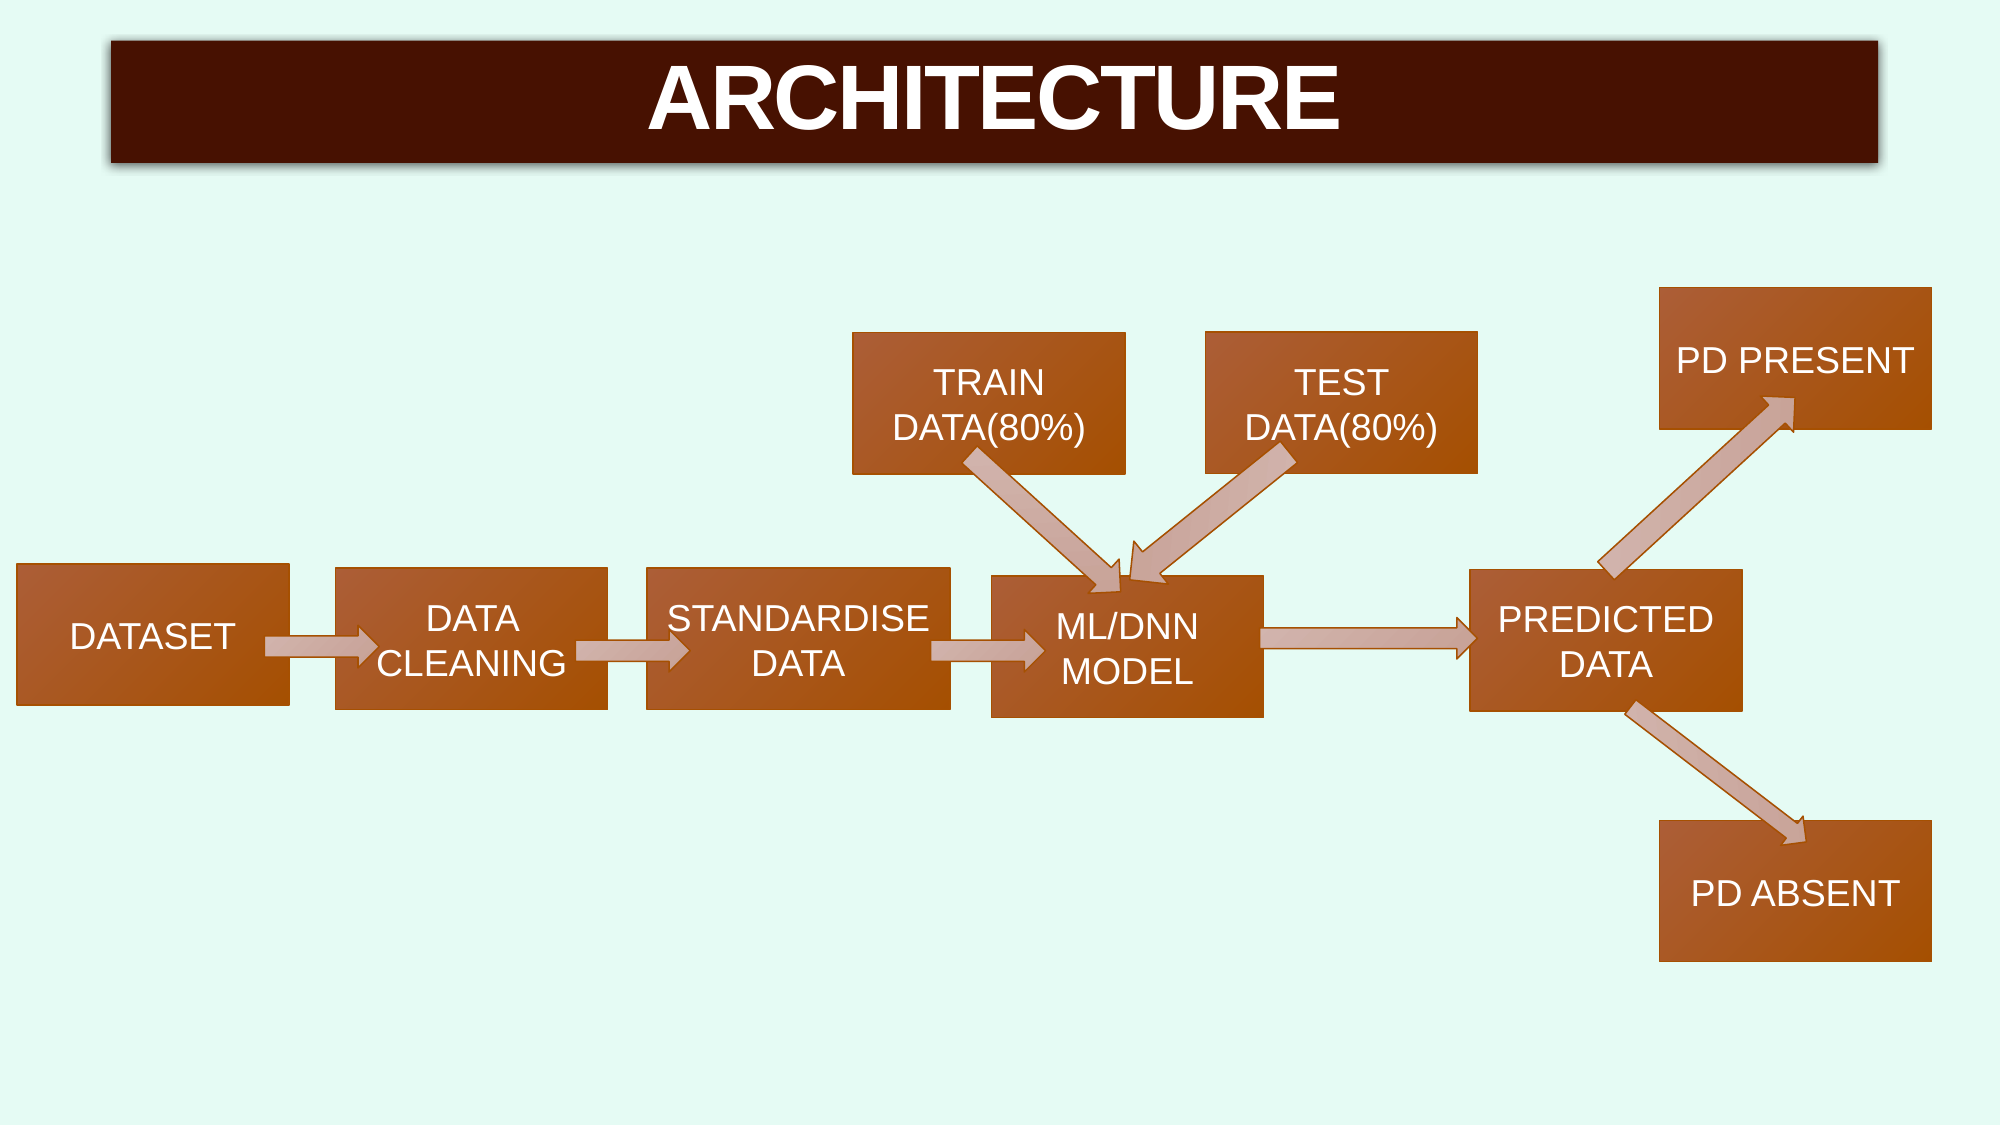

# ARCHITECTURE
PD PRESENT
TEST DATA(80%)
TRAIN DATA(80%)

DATASET
DATA CLEANING
STANDARDISE DATA
PREDICTED DATA
ML/DNN MODEL

PD ABSENT